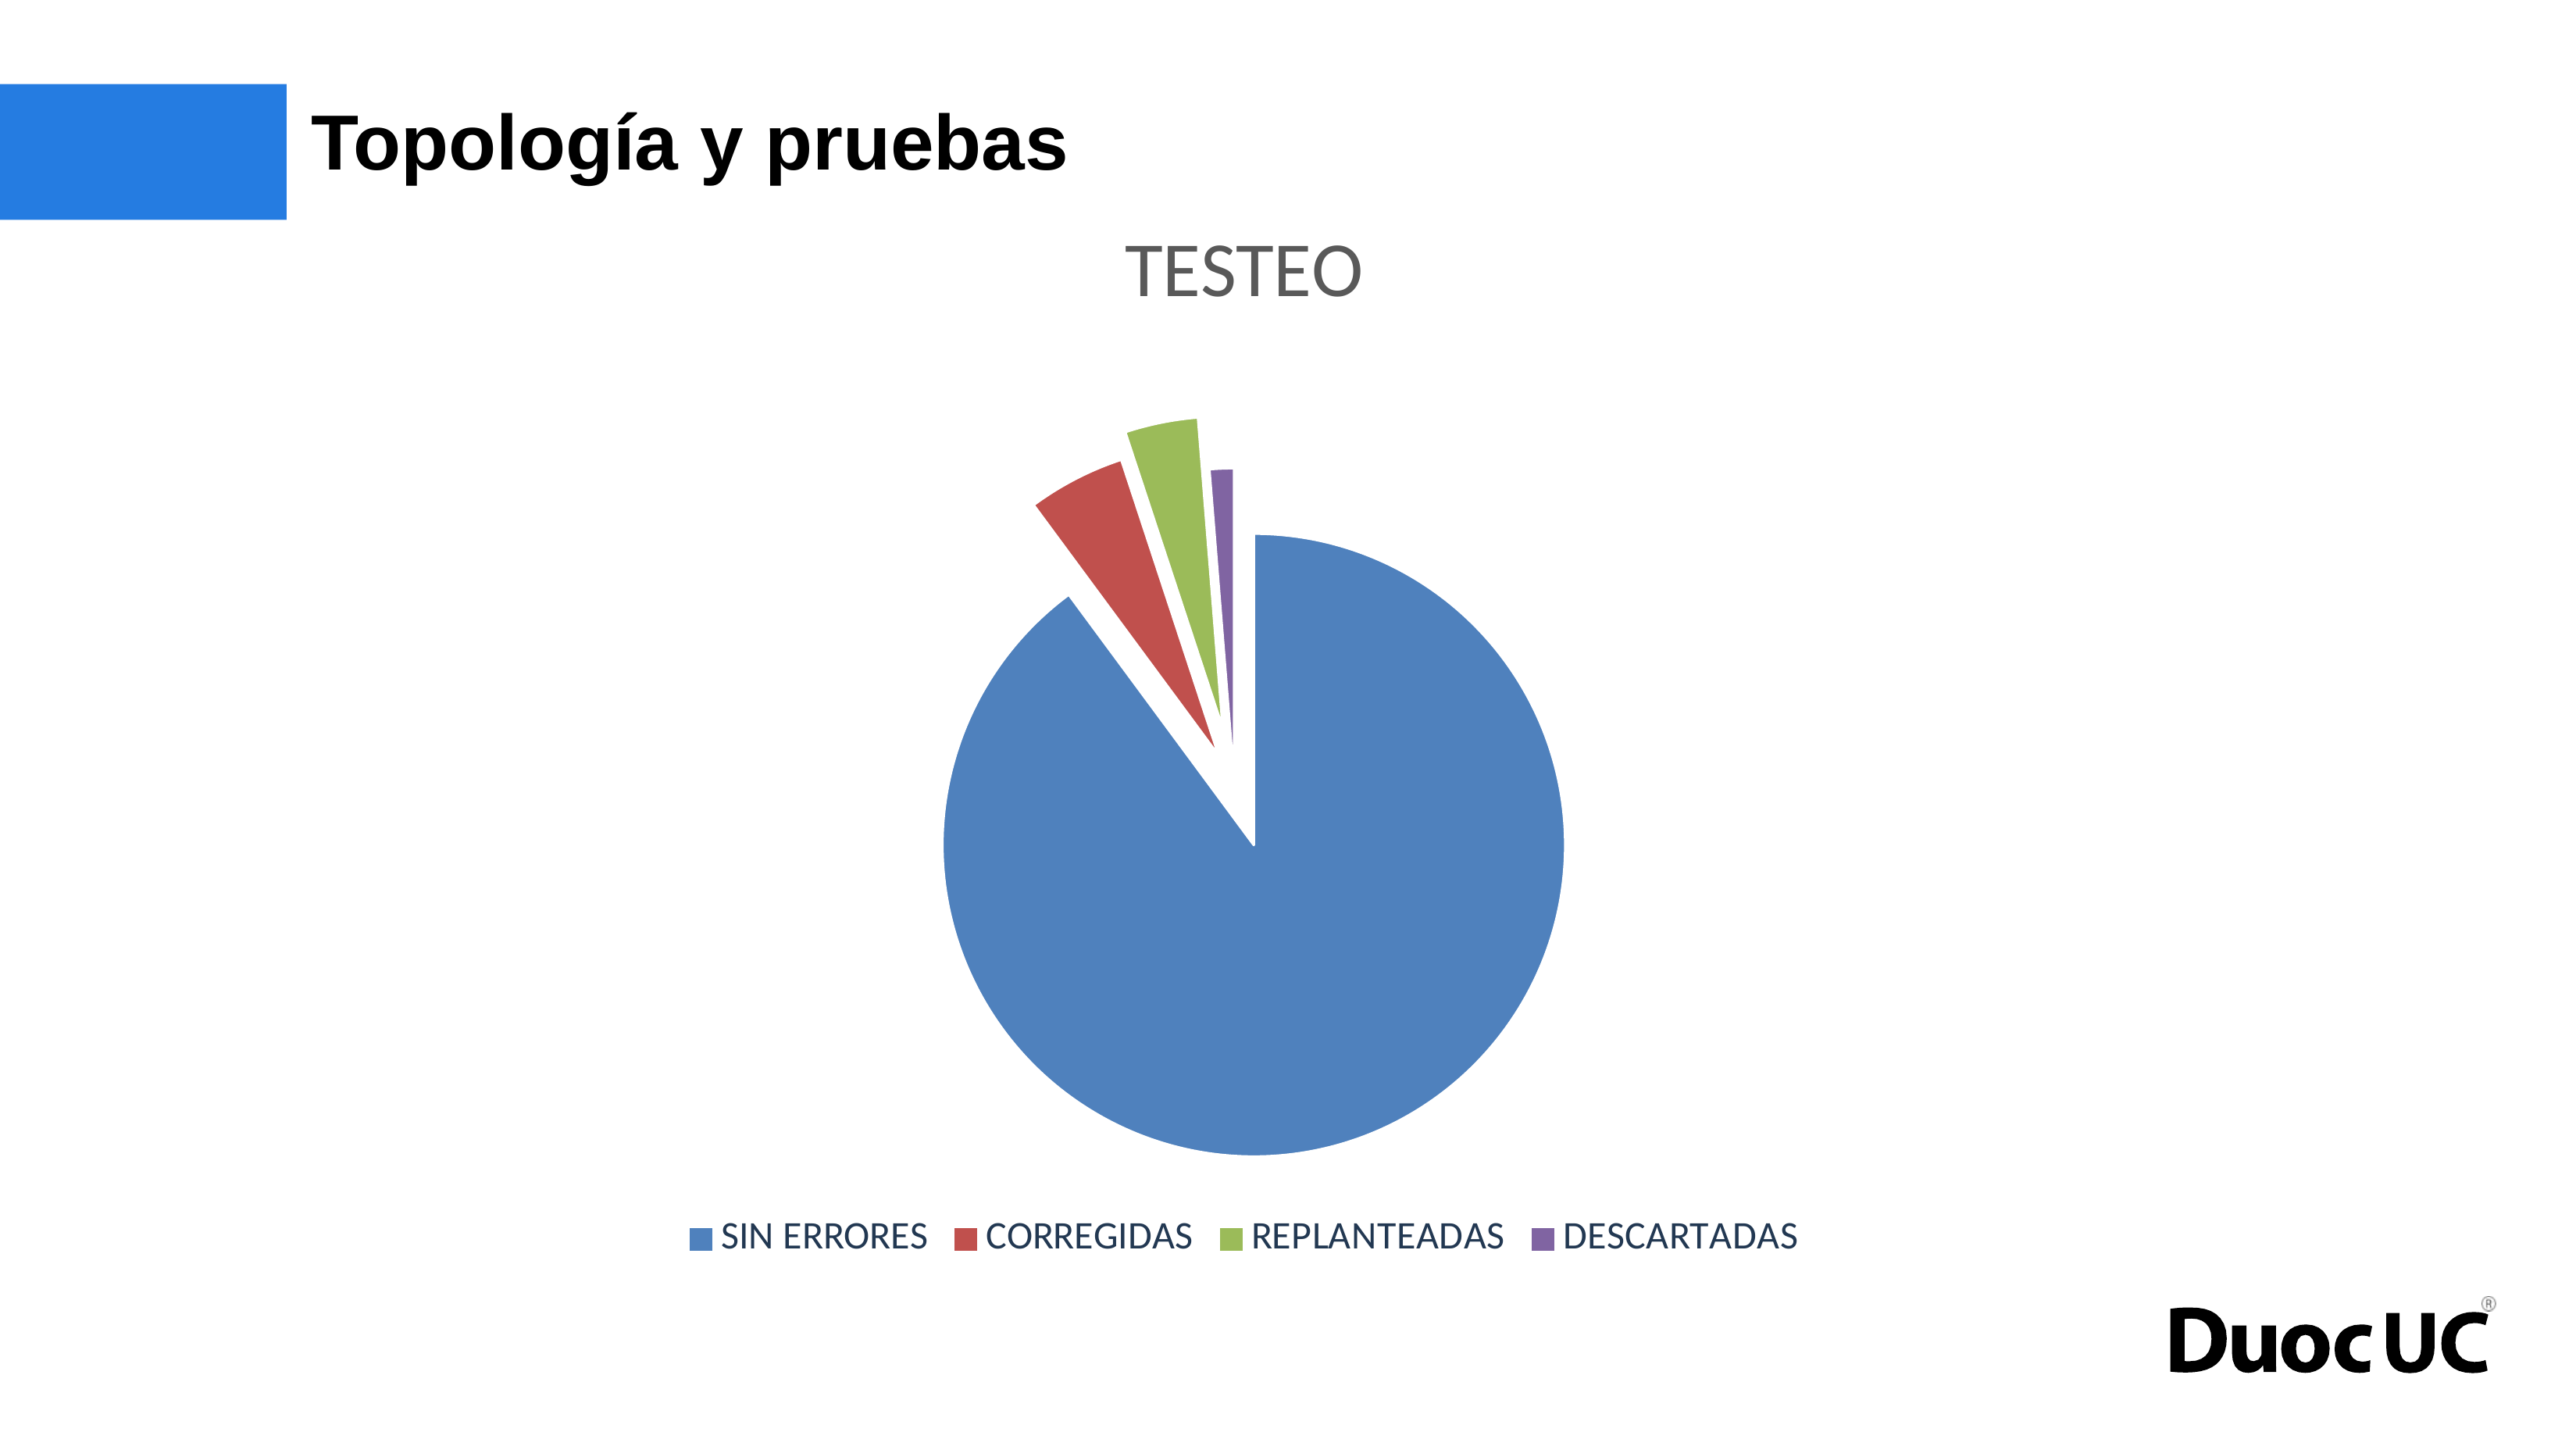

# Topología y pruebas

### Chart:

| Category | TESTEO |
|---|---|
| SIN ERRORES | 71.0 |
| CORREGIDAS | 4.0 |
| REPLANTEADAS | 3.0 |
| DESCARTADAS | 1.0 |